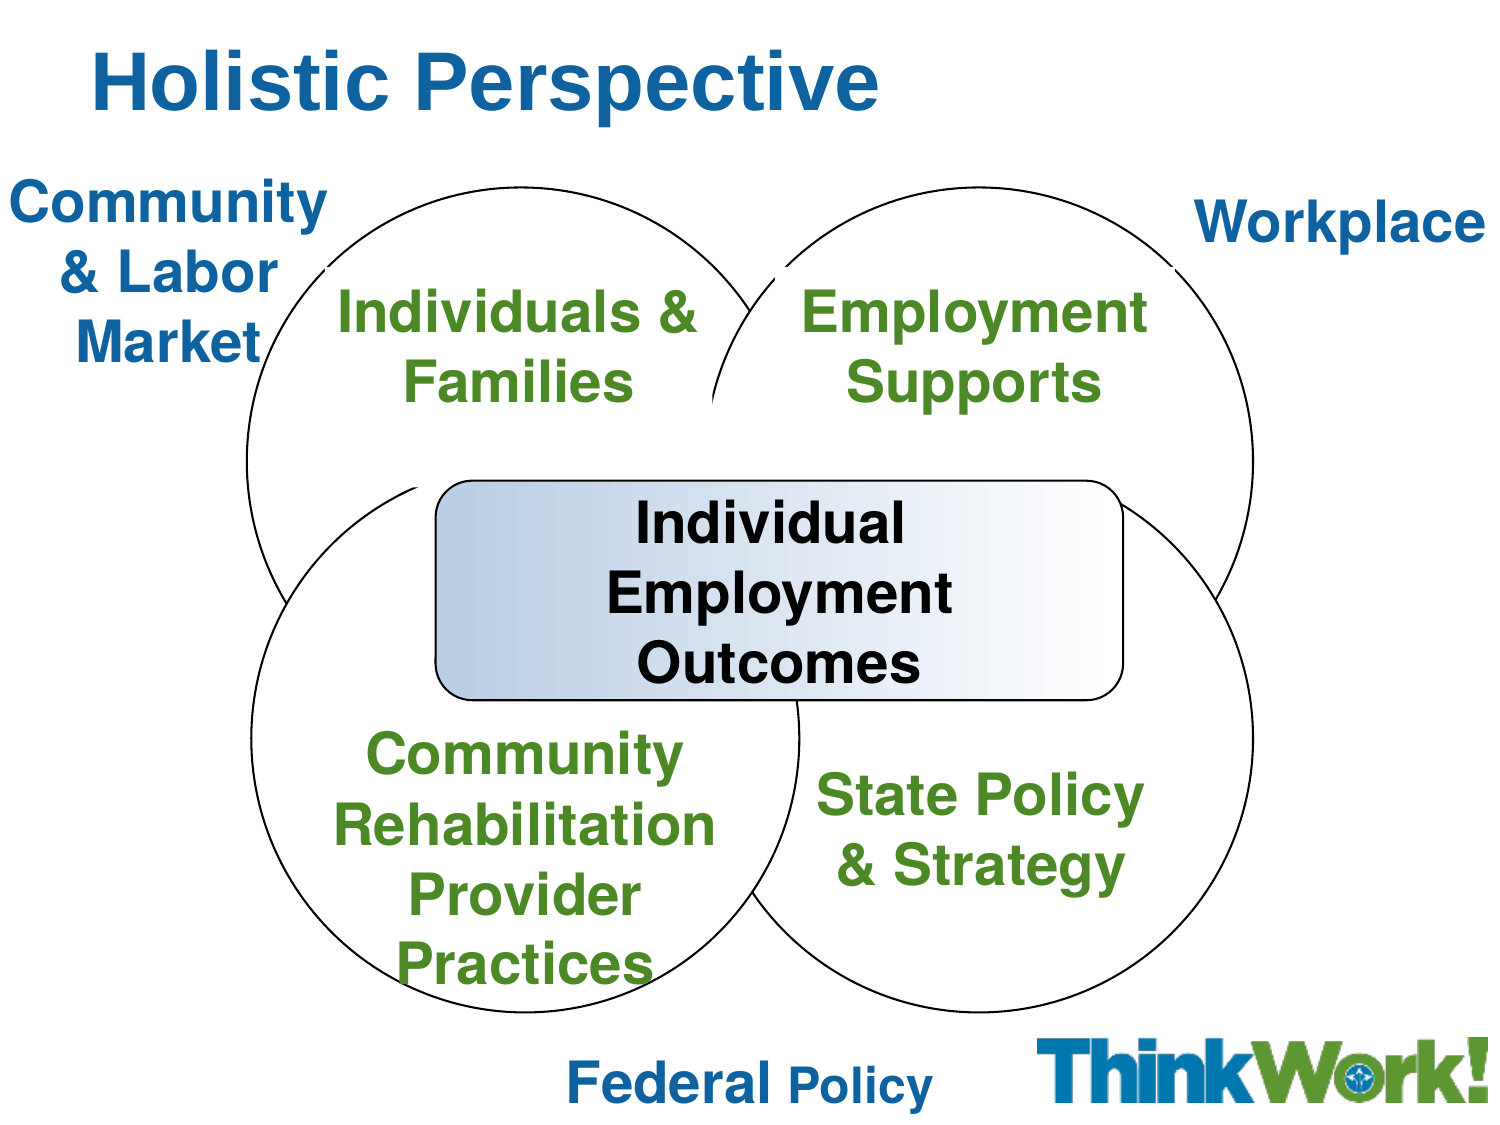

# Holistic Perspective
Community & Labor Market
Workplace

Individuals & Families
Employment Supports

Individual
Employment Outcomes
Community Rehabilitation Provider Practices
State Policy & Strategy
Federal Policy